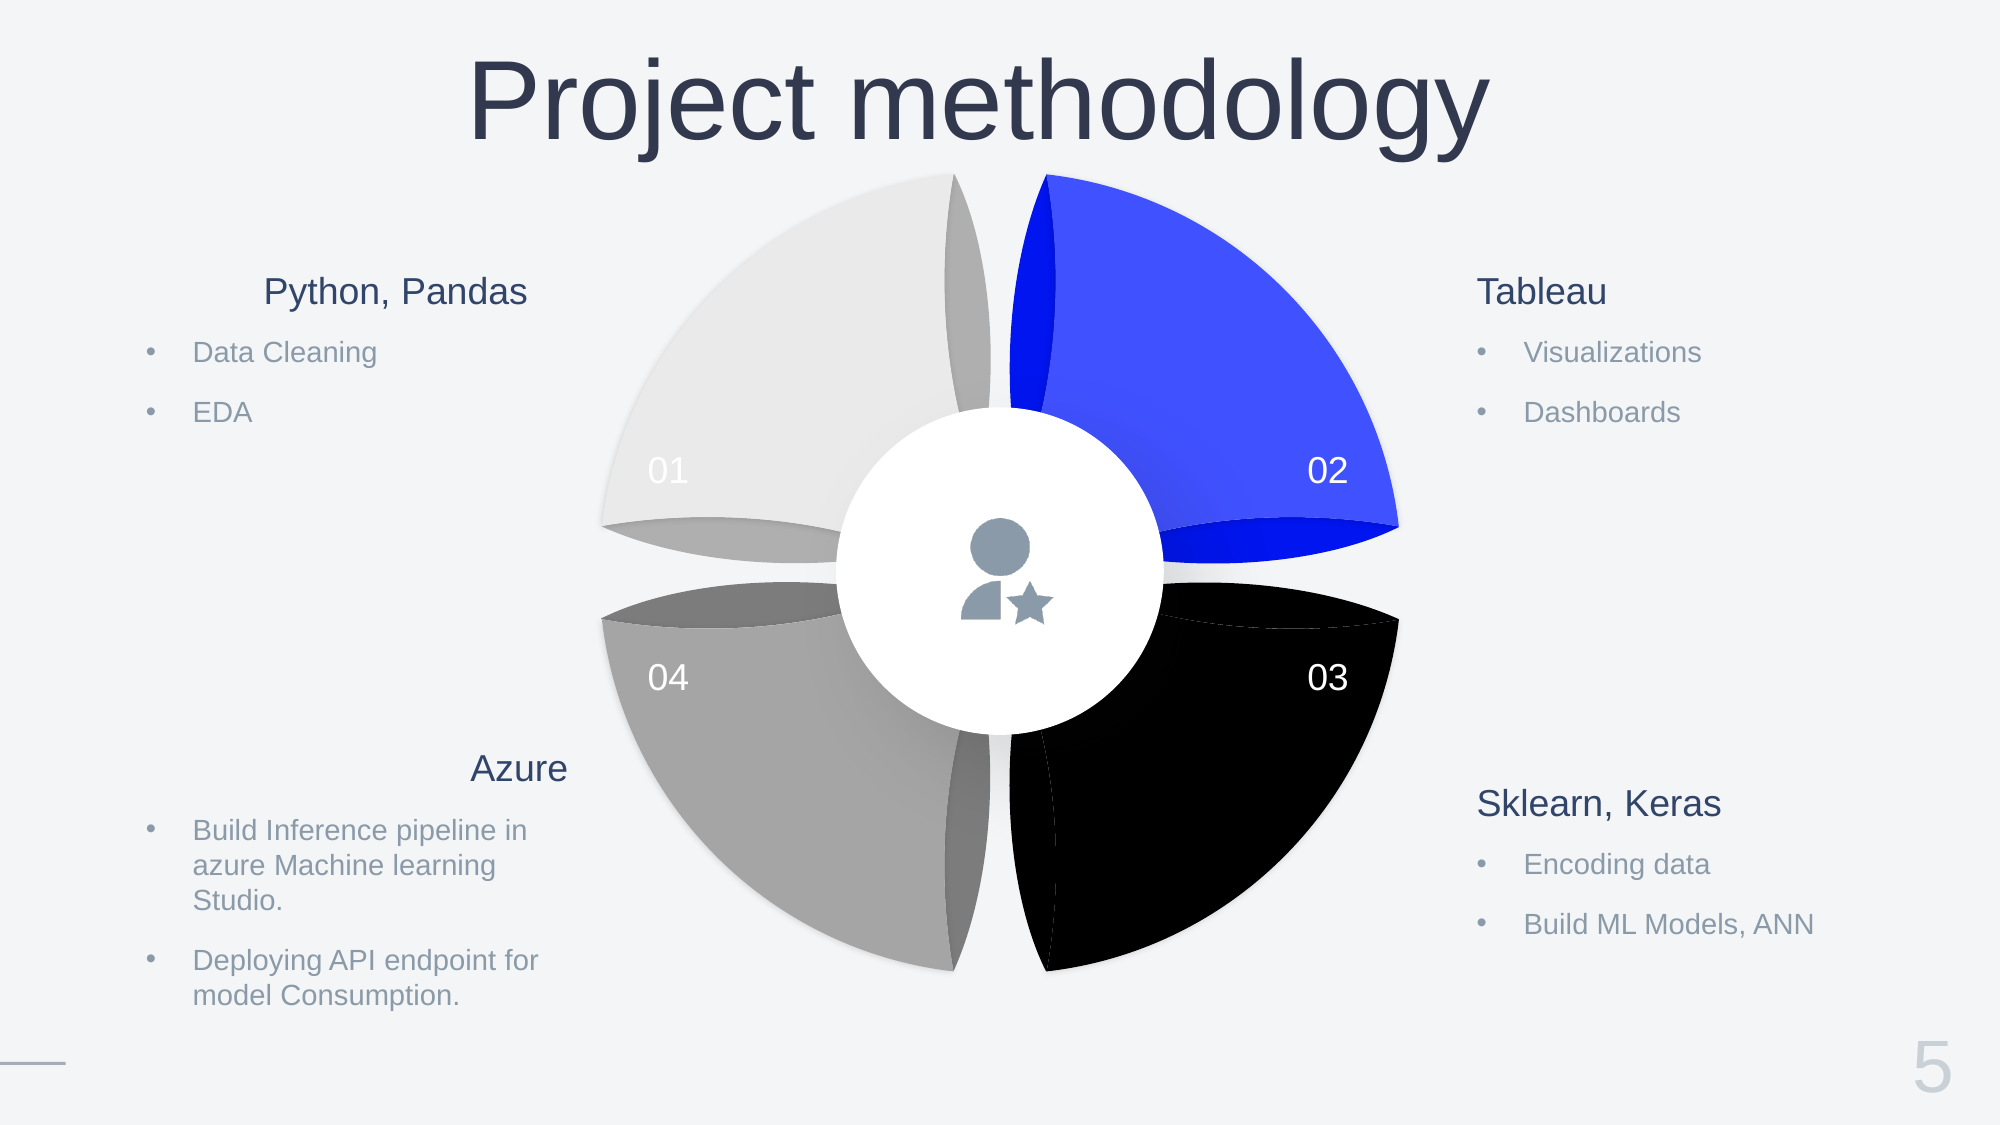

Project methodology

01

02

04

03
Python, Pandas
Data Cleaning
EDA
Tableau
Visualizations
Dashboards

Azure
Build Inference pipeline in azure Machine learning Studio.
Deploying API endpoint for model Consumption.
Sklearn, Keras
Encoding data
Build ML Models, ANN